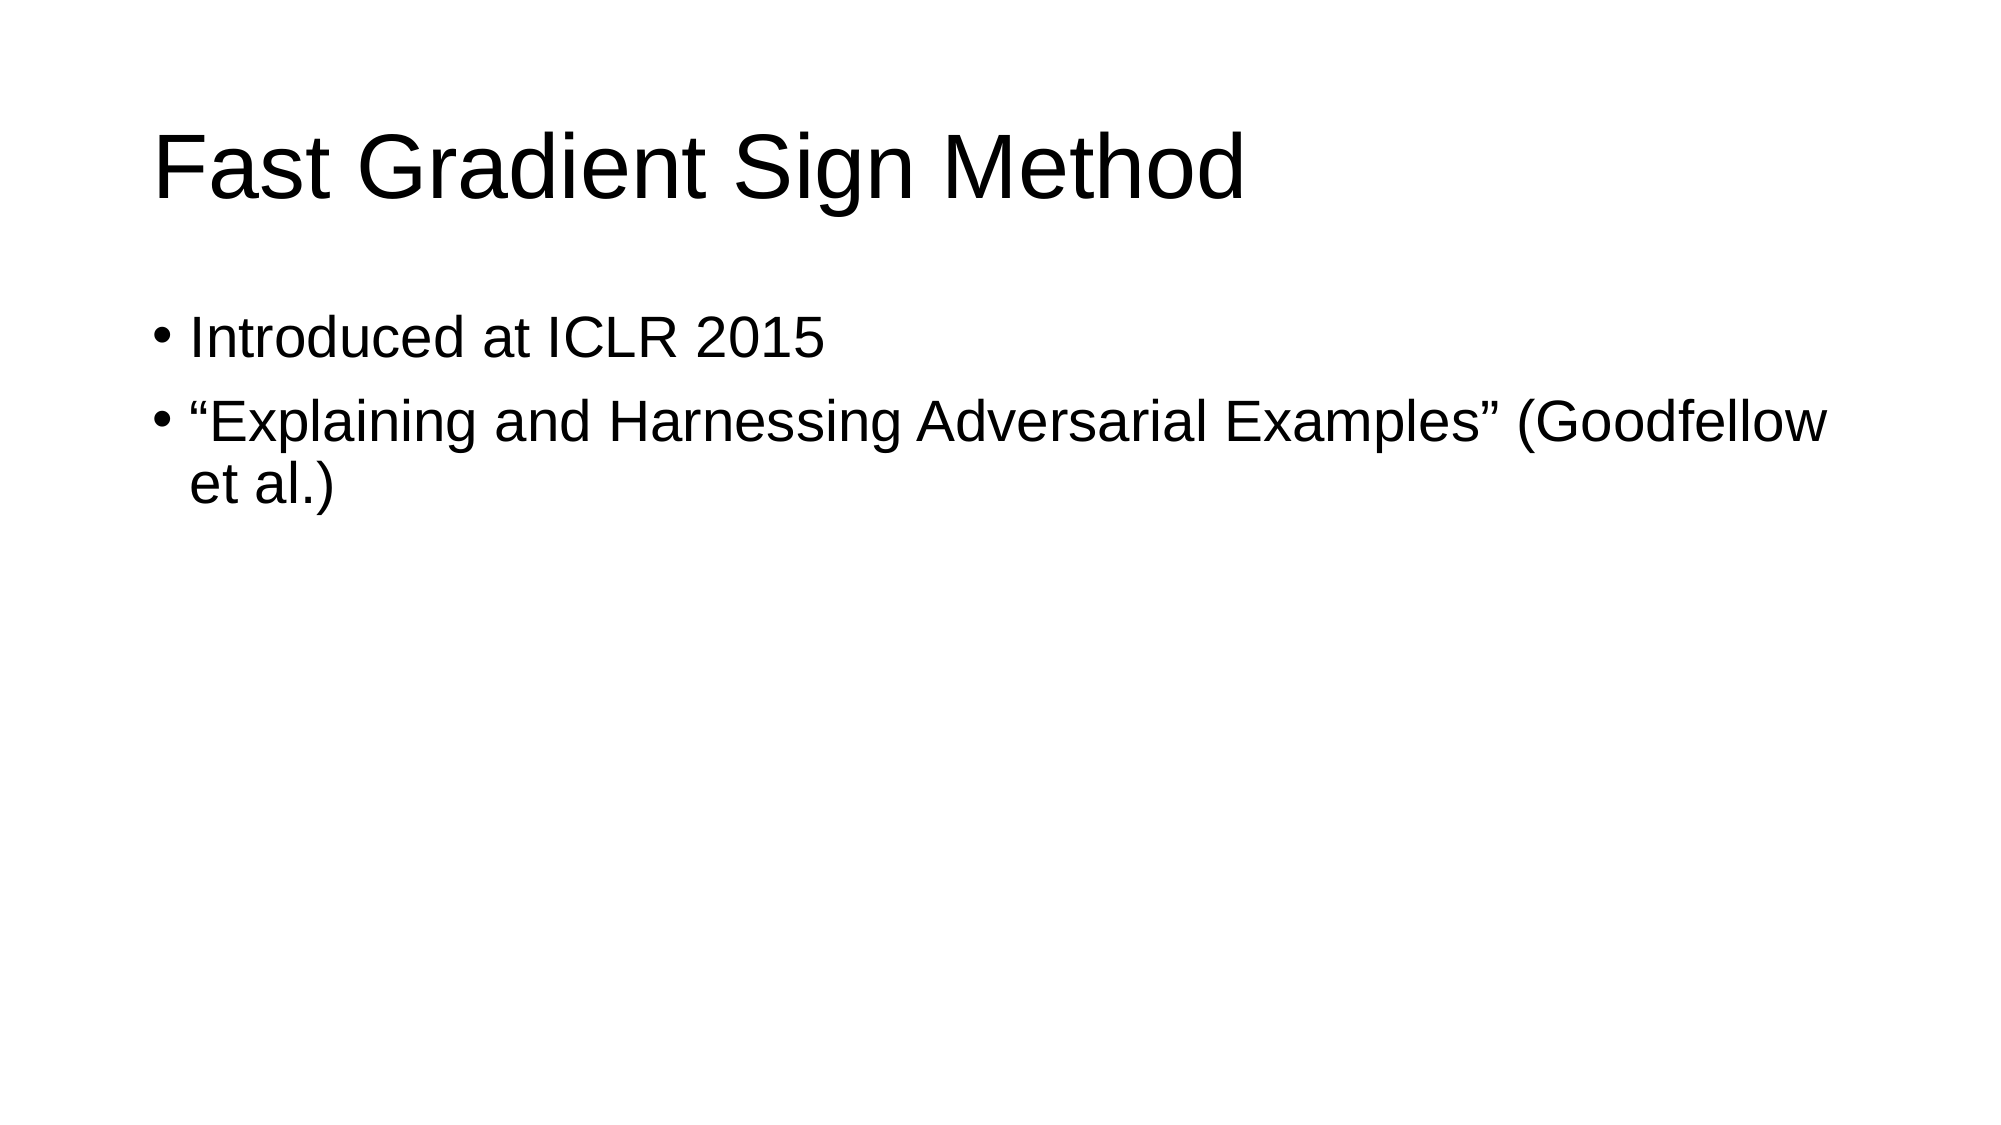

# Fast Gradient Sign Method
Introduced at ICLR 2015
“Explaining and Harnessing Adversarial Examples” (Goodfellow et al.)